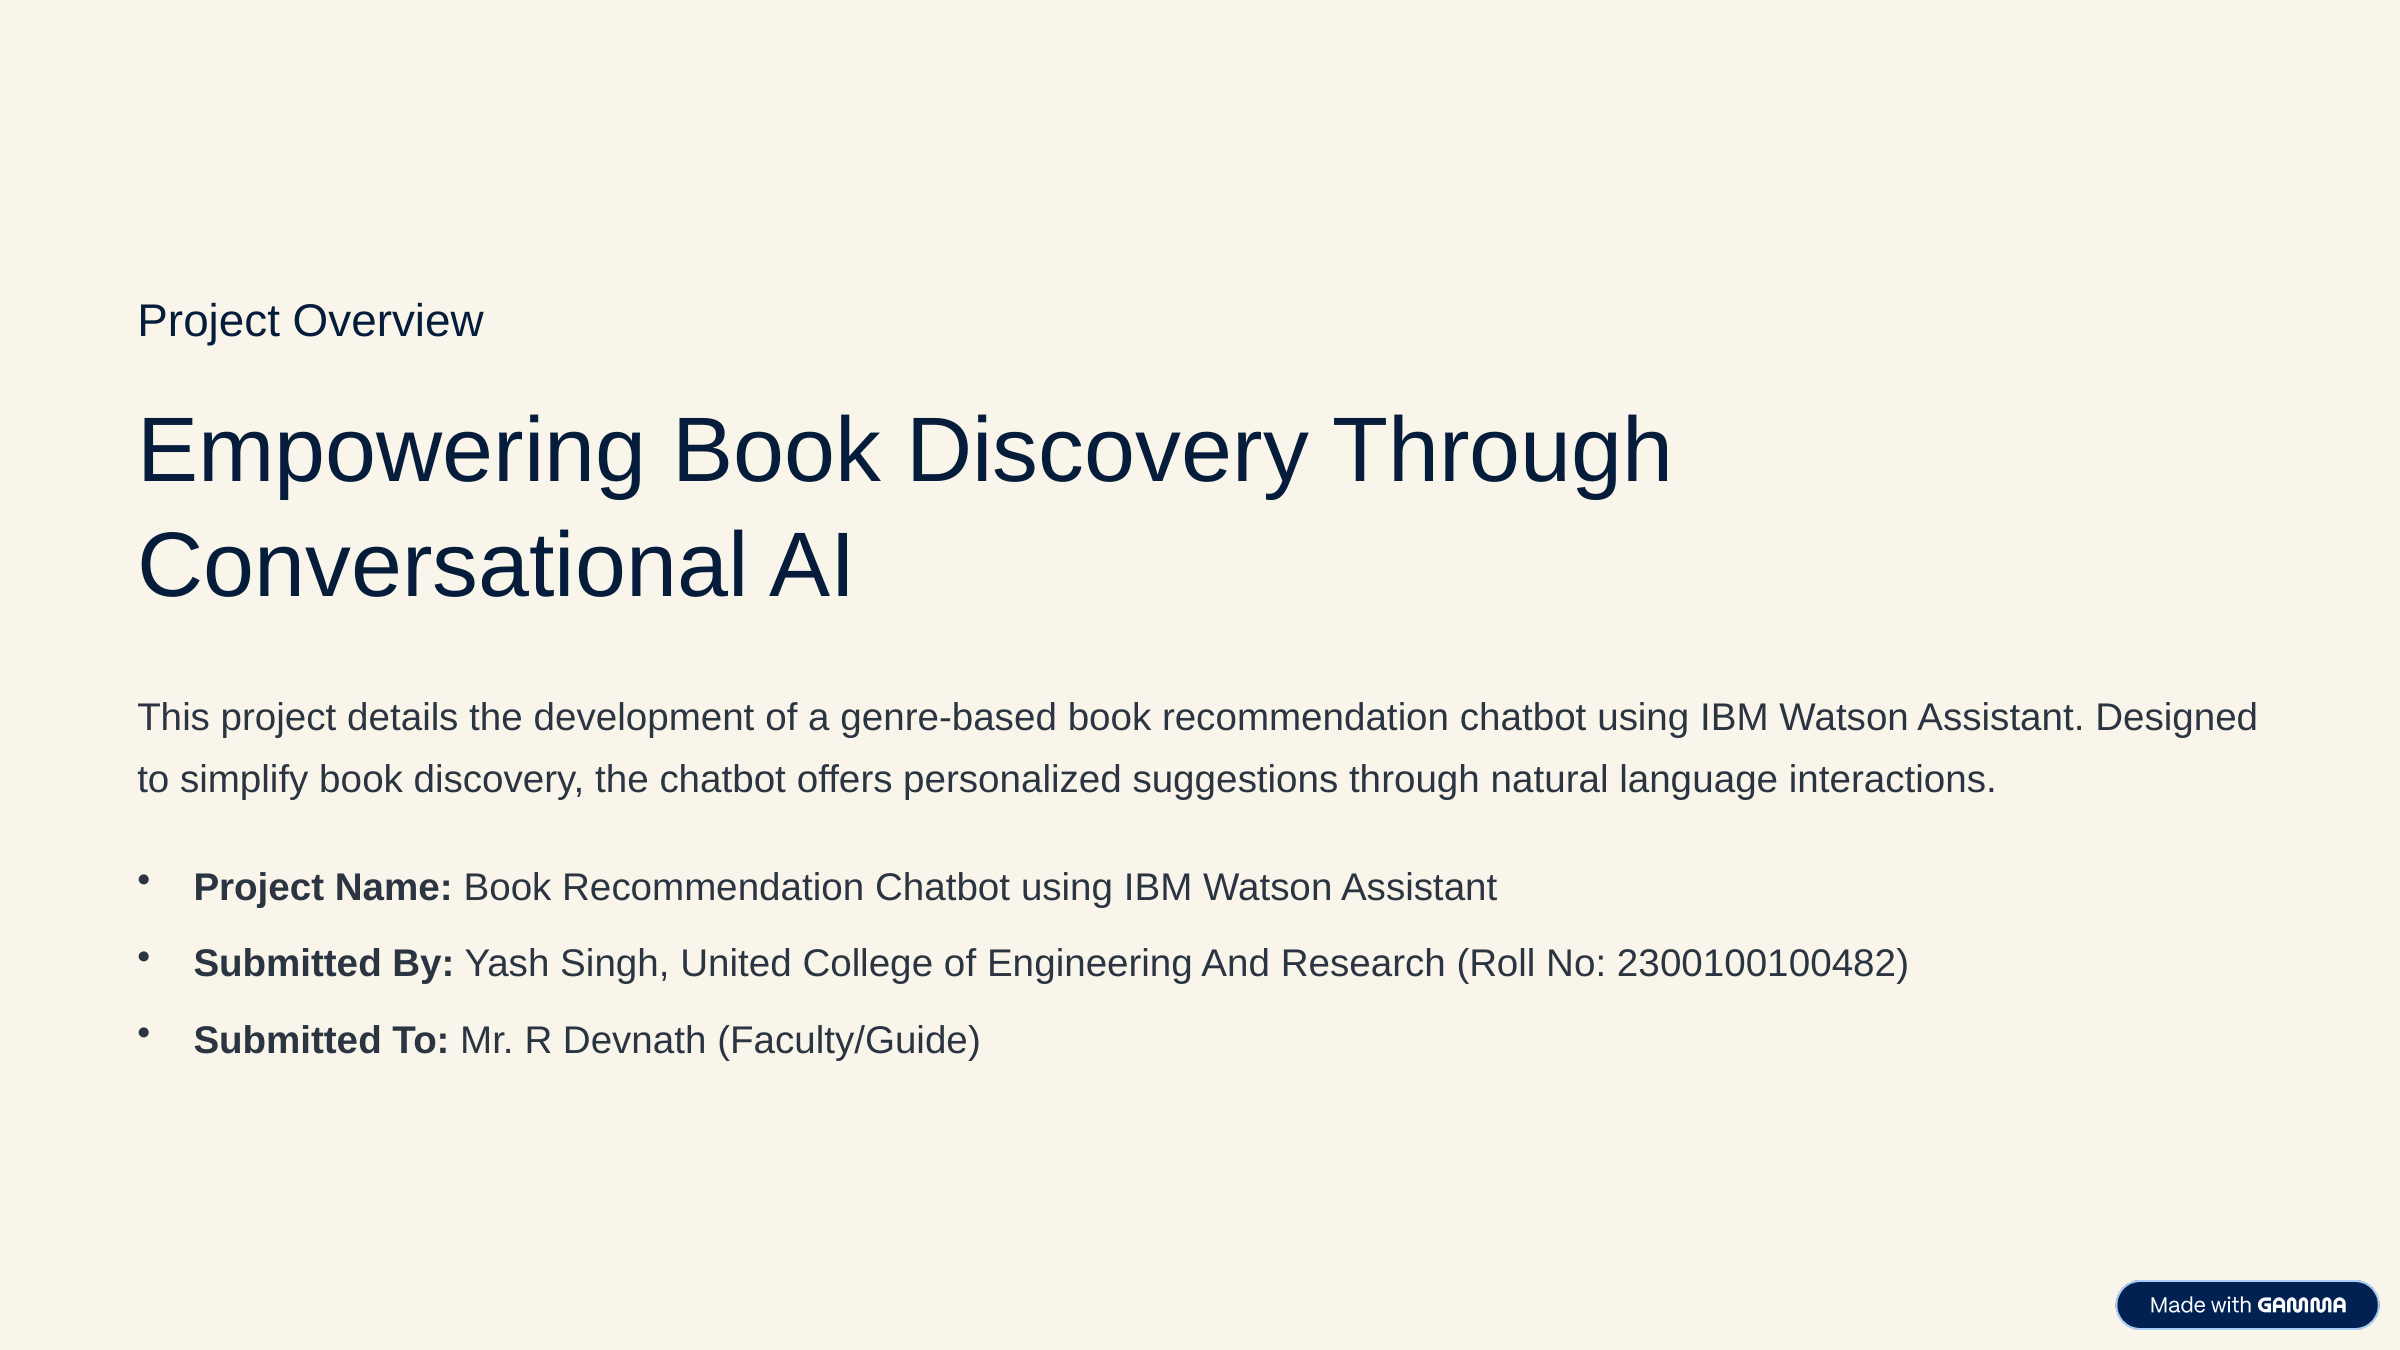

Project Overview
Empowering Book Discovery Through Conversational AI
This project details the development of a genre-based book recommendation chatbot using IBM Watson Assistant. Designed to simplify book discovery, the chatbot offers personalized suggestions through natural language interactions.
Project Name: Book Recommendation Chatbot using IBM Watson Assistant
Submitted By: Yash Singh, United College of Engineering And Research (Roll No: 2300100100482)
Submitted To: Mr. R Devnath (Faculty/Guide)